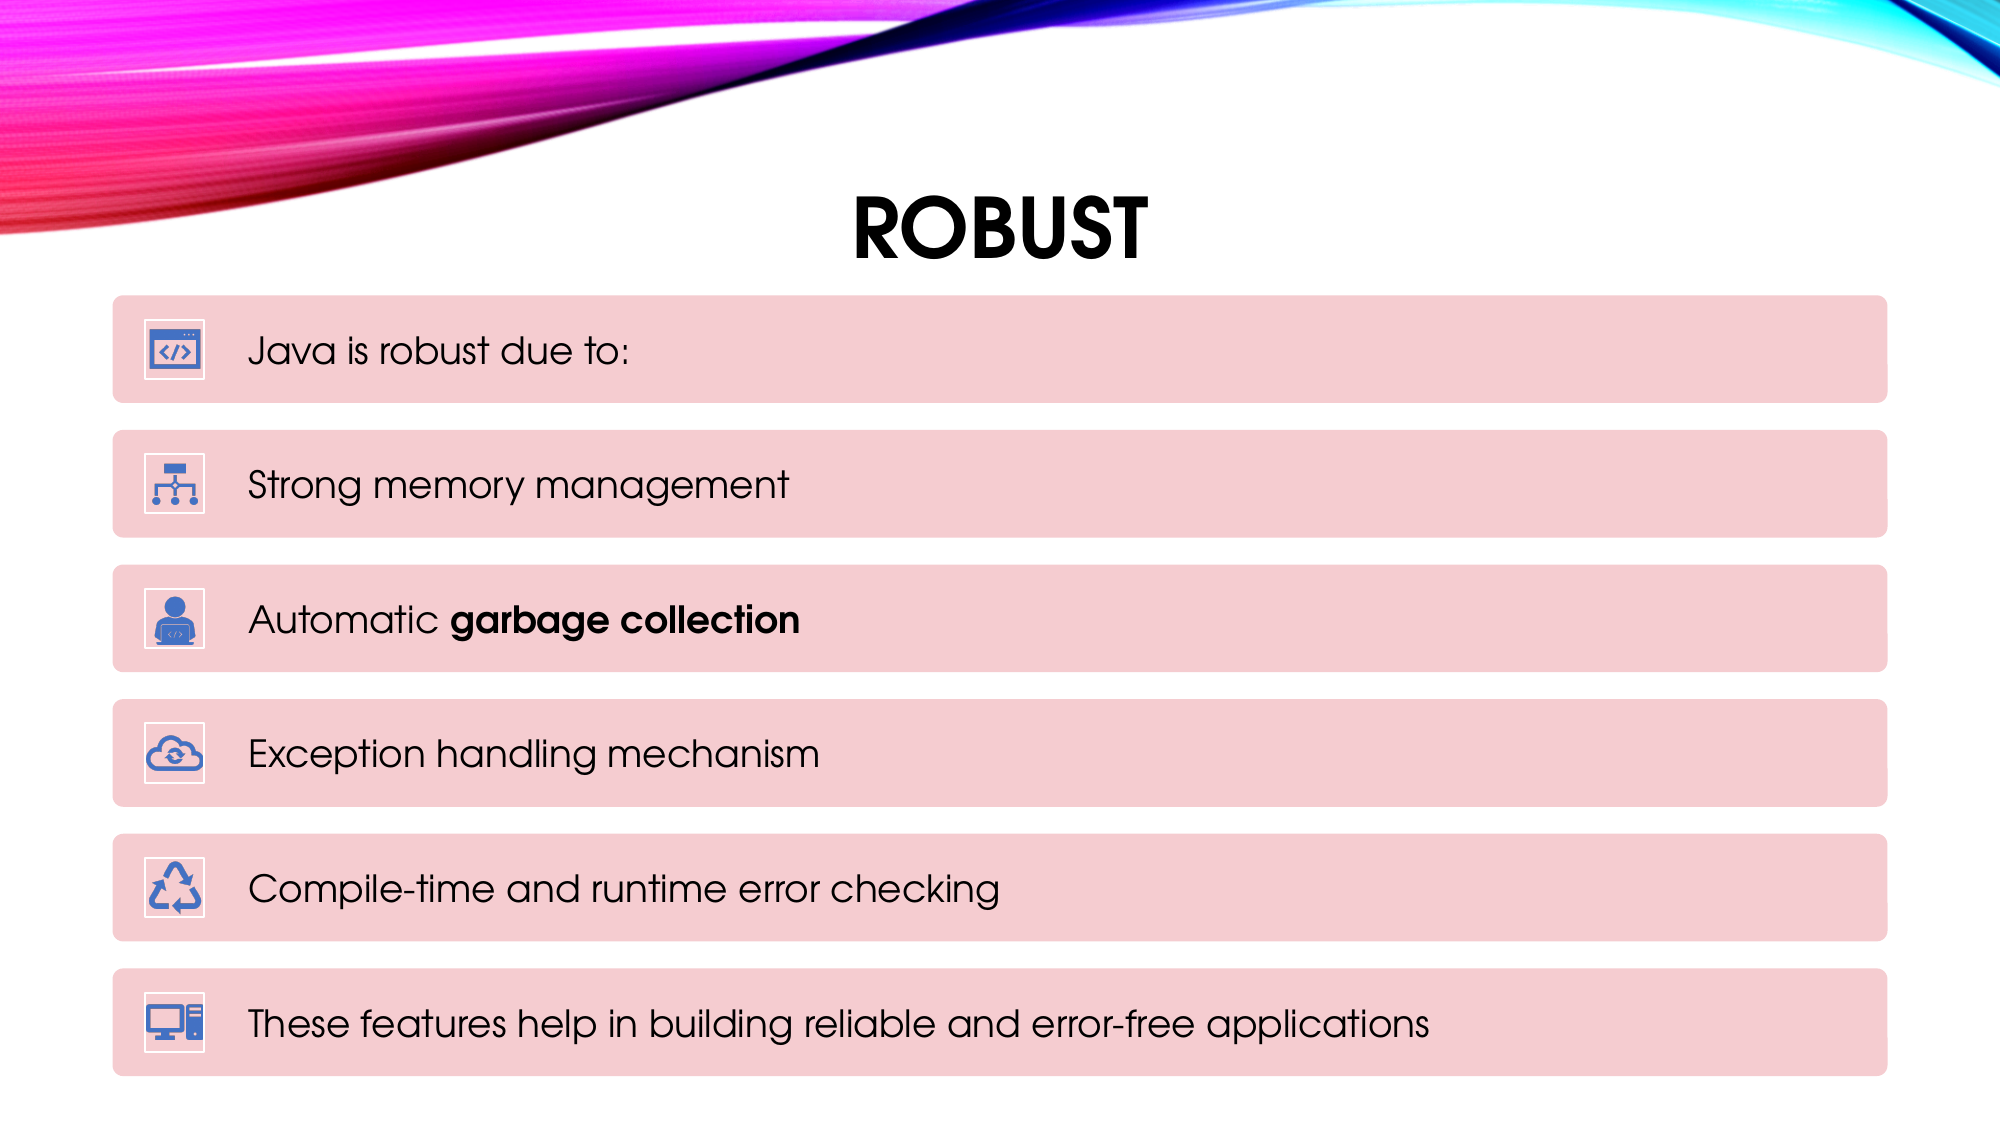

# ROBUST
Java is robust due to:
Strong memory management
Automatic garbage collection
Exception handling mechanism
Compile-time and runtime error checking
These features help in building reliable and error-free applications